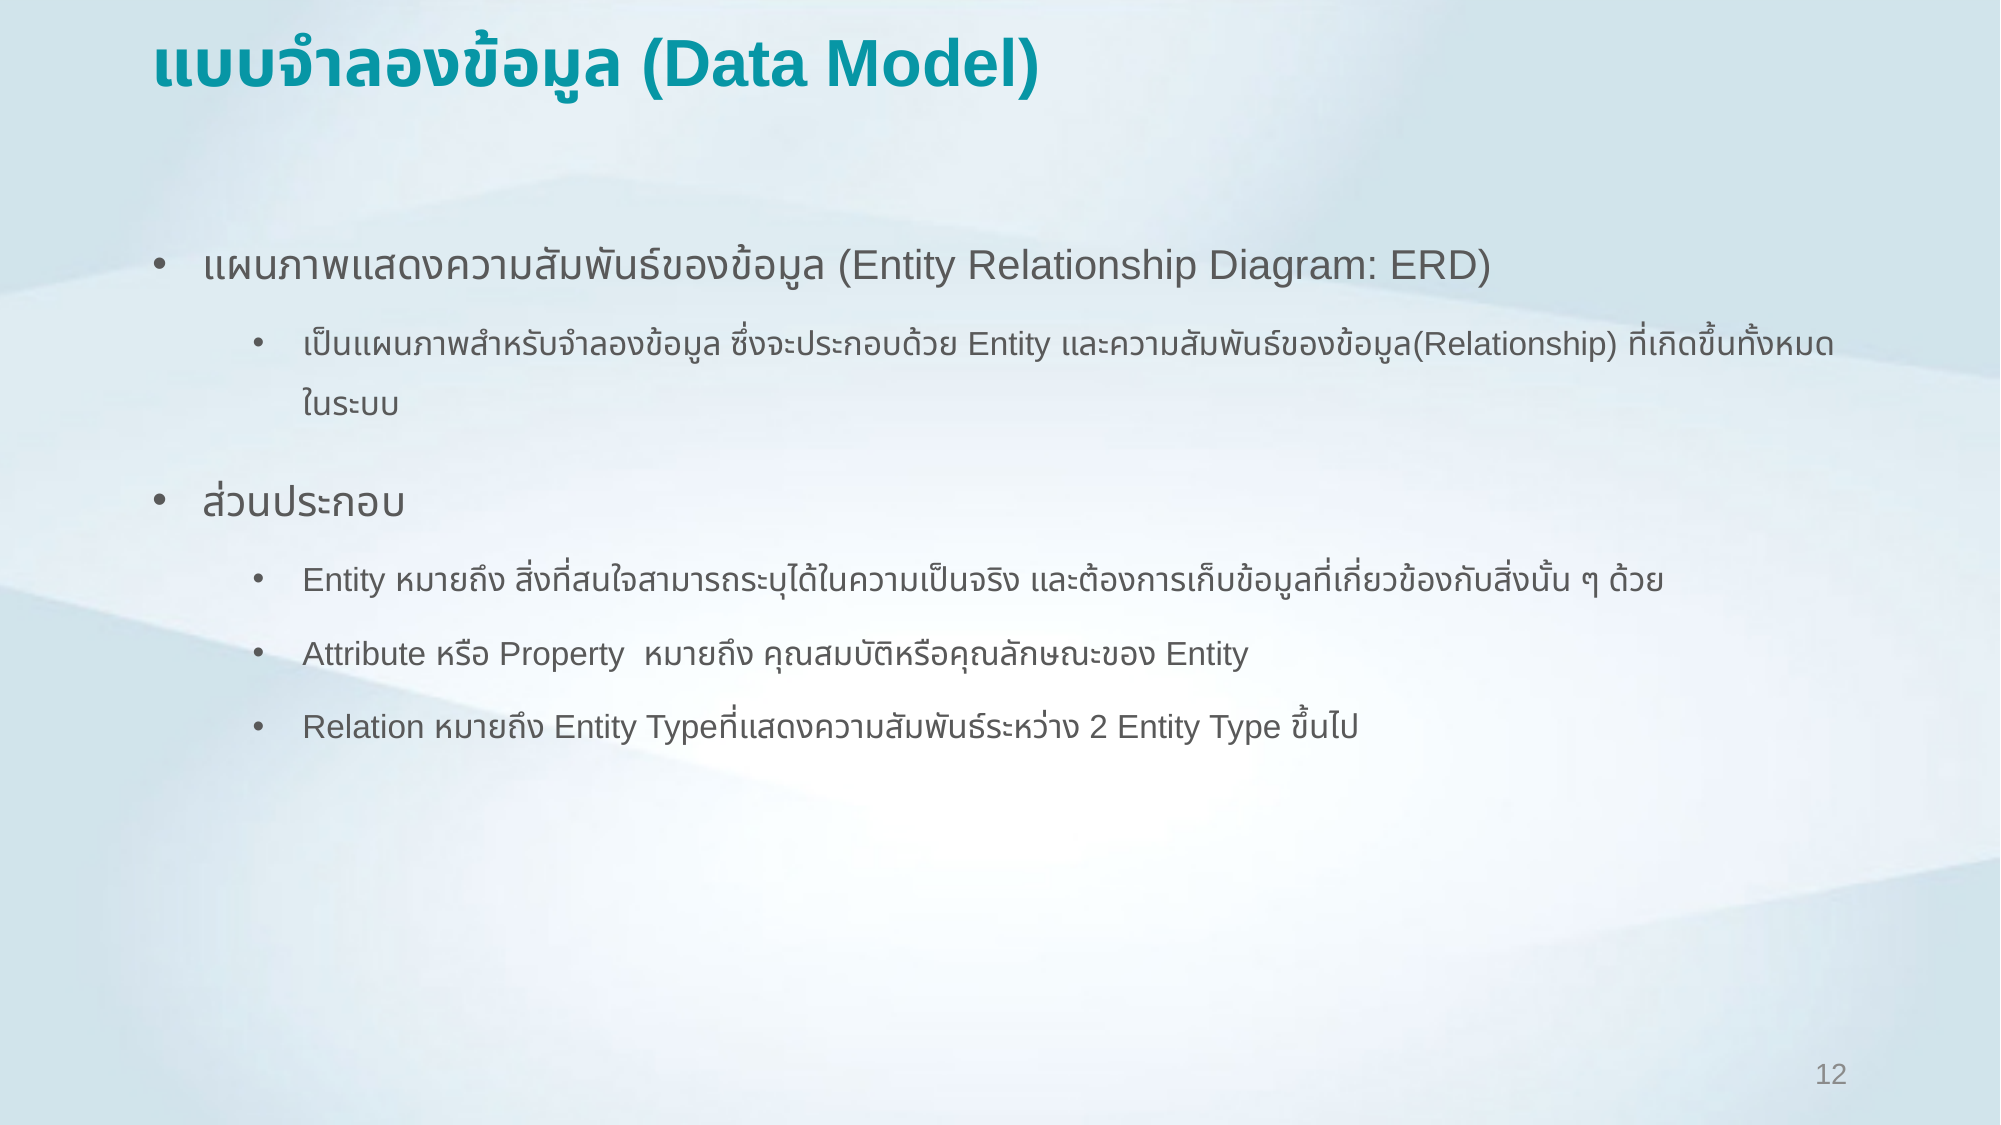

# แบบจำลองข้อมูล (Data Model)
แผนภาพแสดงความสัมพันธ์ของข้อมูล (Entity Relationship Diagram: ERD)
เป็นแผนภาพสำหรับจำลองข้อมูล ซึ่งจะประกอบด้วย Entity และความสัมพันธ์ของข้อมูล(Relationship) ที่เกิดขึ้นทั้งหมดในระบบ
ส่วนประกอบ
Entity หมายถึง สิ่งที่สนใจสามารถระบุได้ในความเป็นจริง และต้องการเก็บข้อมูลที่เกี่ยวข้องกับสิ่งนั้น ๆ ด้วย
Attribute หรือ Property  หมายถึง คุณสมบัติหรือคุณลักษณะของ Entity
Relation หมายถึง Entity Typeที่แสดงความสัมพันธ์ระหว่าง 2 Entity Type ขึ้นไป
12